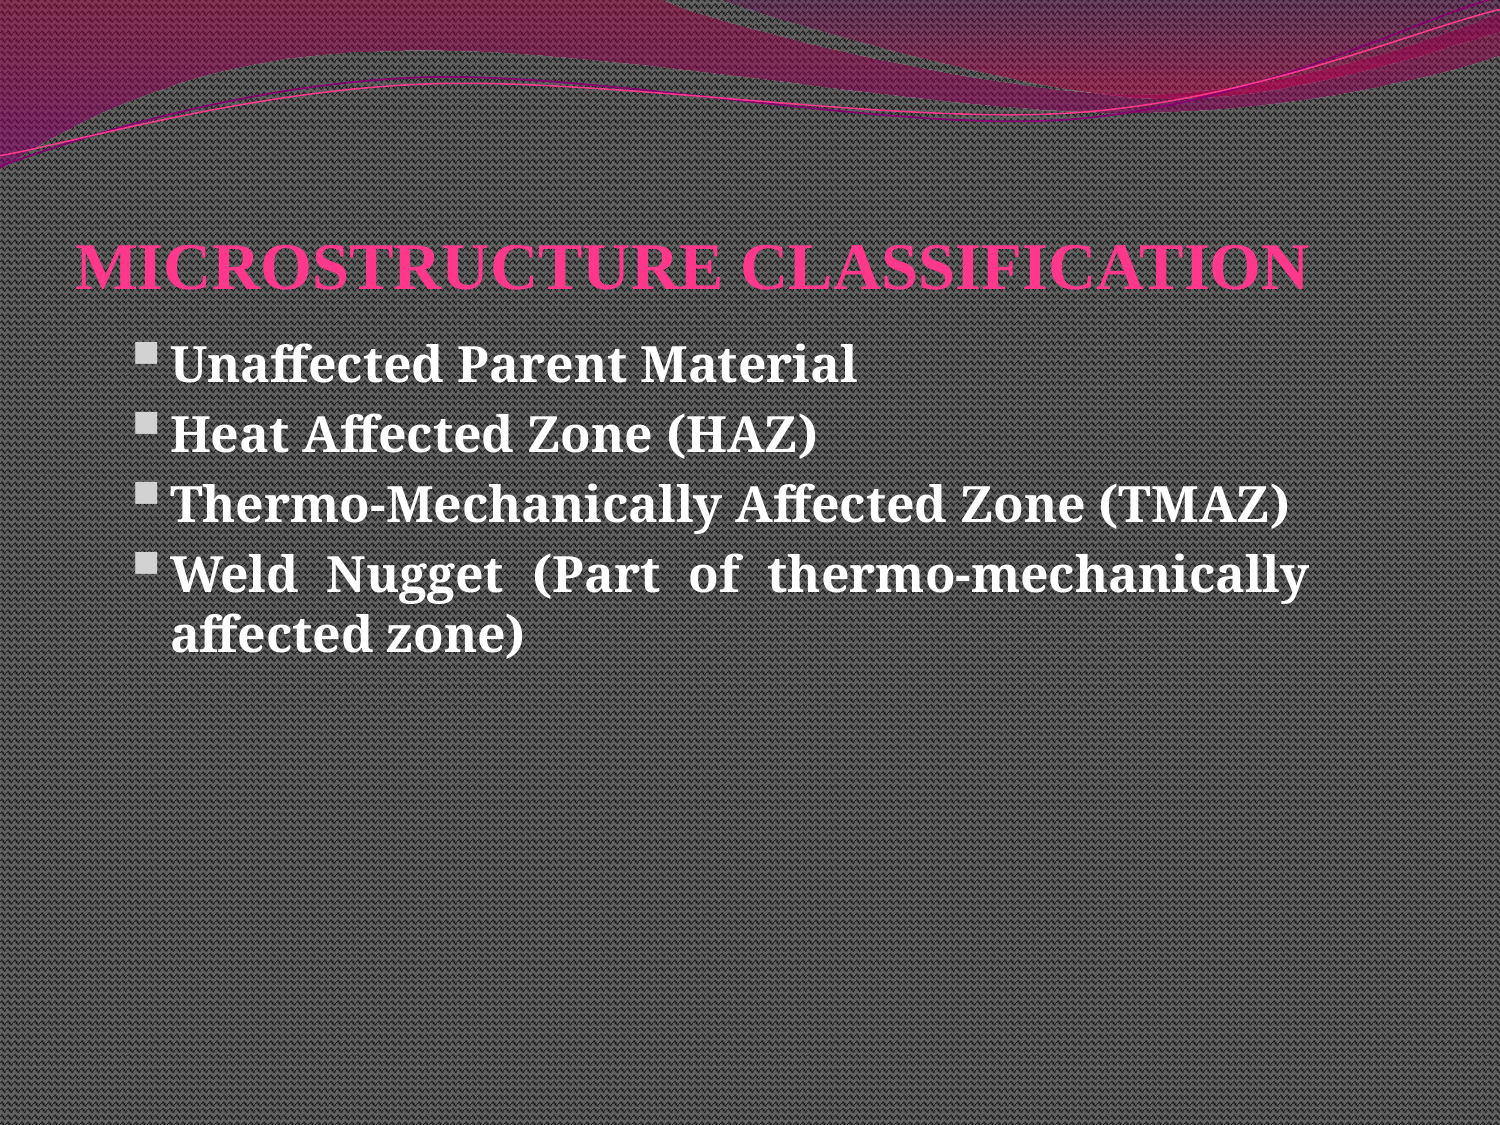

# MICROSTRUCTURE CLASSIFICATION
Unaffected Parent Material
Heat Affected Zone (HAZ)
Thermo-Mechanically Affected Zone (TMAZ)
Weld Nugget (Part of thermo-mechanically affected zone)